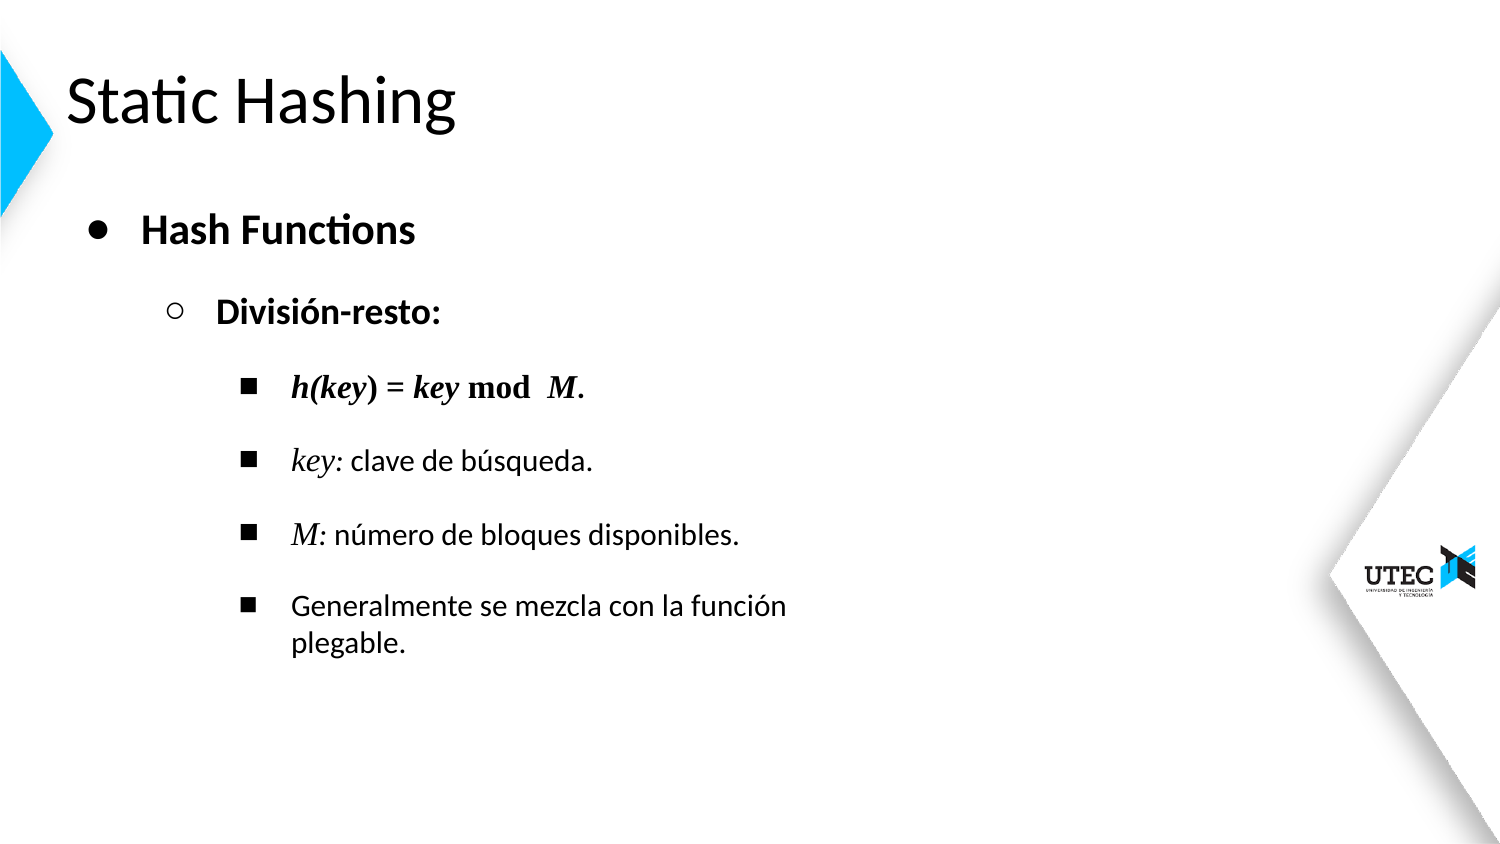

# Static Hashing
Hash Functions
División-resto:
h(key) = key mod  M.
key: clave de búsqueda.
M: número de bloques disponibles.
Generalmente se mezcla con la función plegable.